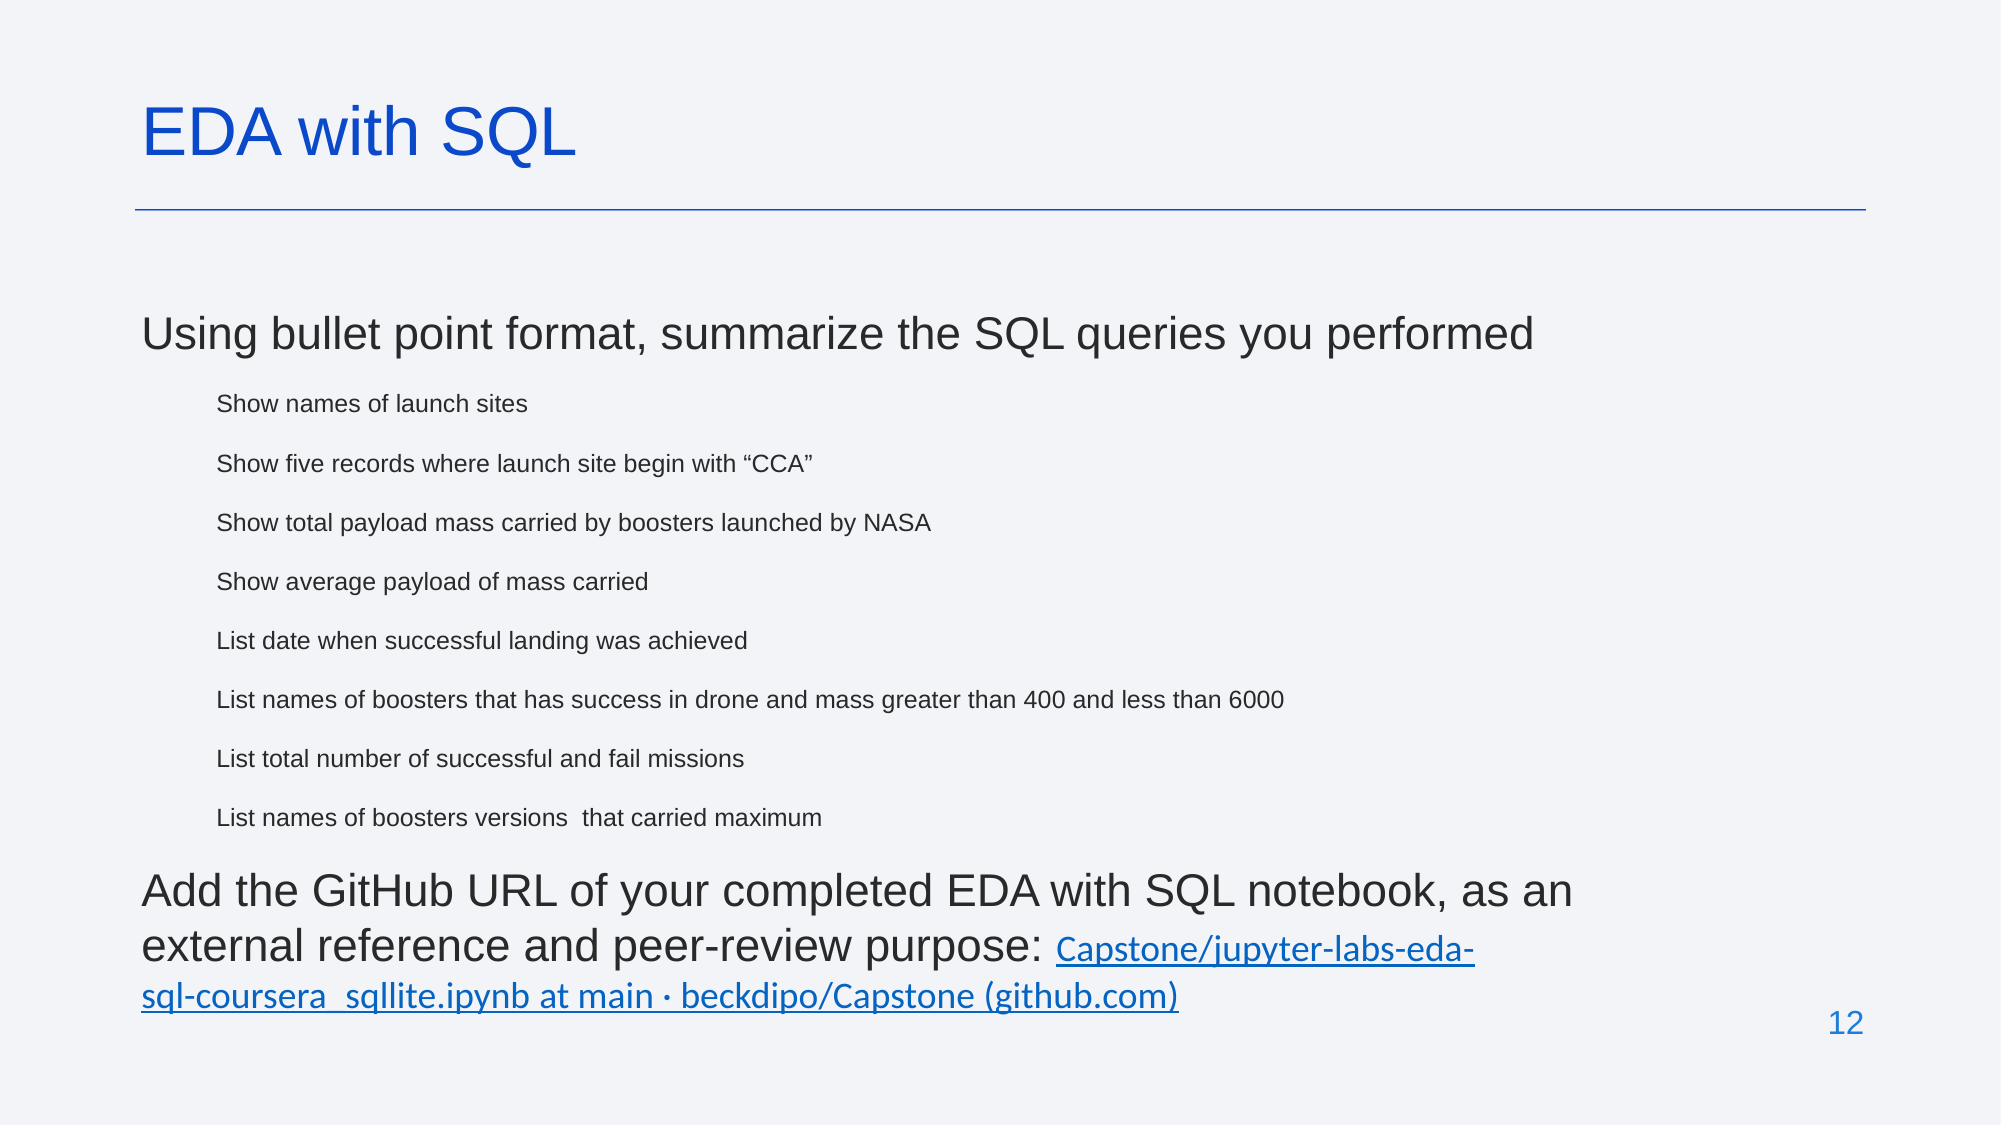

EDA with SQL
Using bullet point format, summarize the SQL queries you performed
Show names of launch sites
Show five records where launch site begin with “CCA”
Show total payload mass carried by boosters launched by NASA
Show average payload of mass carried
List date when successful landing was achieved
List names of boosters that has success in drone and mass greater than 400 and less than 6000
List total number of successful and fail missions
List names of boosters versions  that carried maximum
Add the GitHub URL of your completed EDA with SQL notebook, as an external reference and peer-review purpose: Capstone/jupyter-labs-eda-sql-coursera_sqllite.ipynb at main · beckdipo/Capstone (github.com)

12